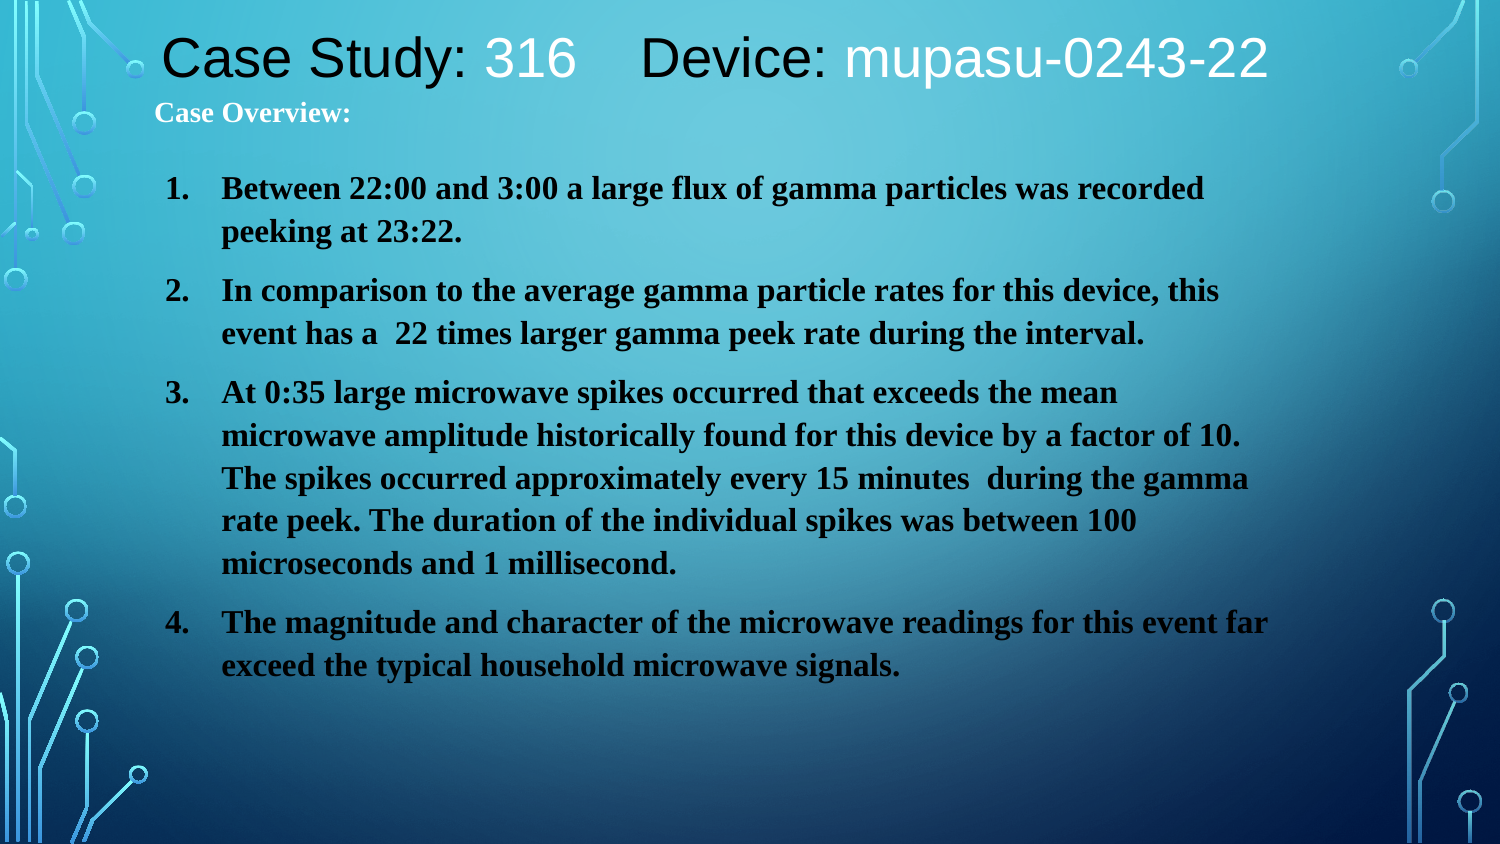

# Case Study: 316    Device: mupasu-0243-22
Case Overview:
Between 22:00 and 3:00 a large flux of gamma particles was recorded peeking at 23:22.
In comparison to the average gamma particle rates for this device, this event has a  22 times larger gamma peek rate during the interval.
At 0:35 large microwave spikes occurred that exceeds the mean microwave amplitude historically found for this device by a factor of 10. The spikes occurred approximately every 15 minutes  during the gamma rate peek. The duration of the individual spikes was between 100 microseconds and 1 millisecond.
The magnitude and character of the microwave readings for this event far exceed the typical household microwave signals.